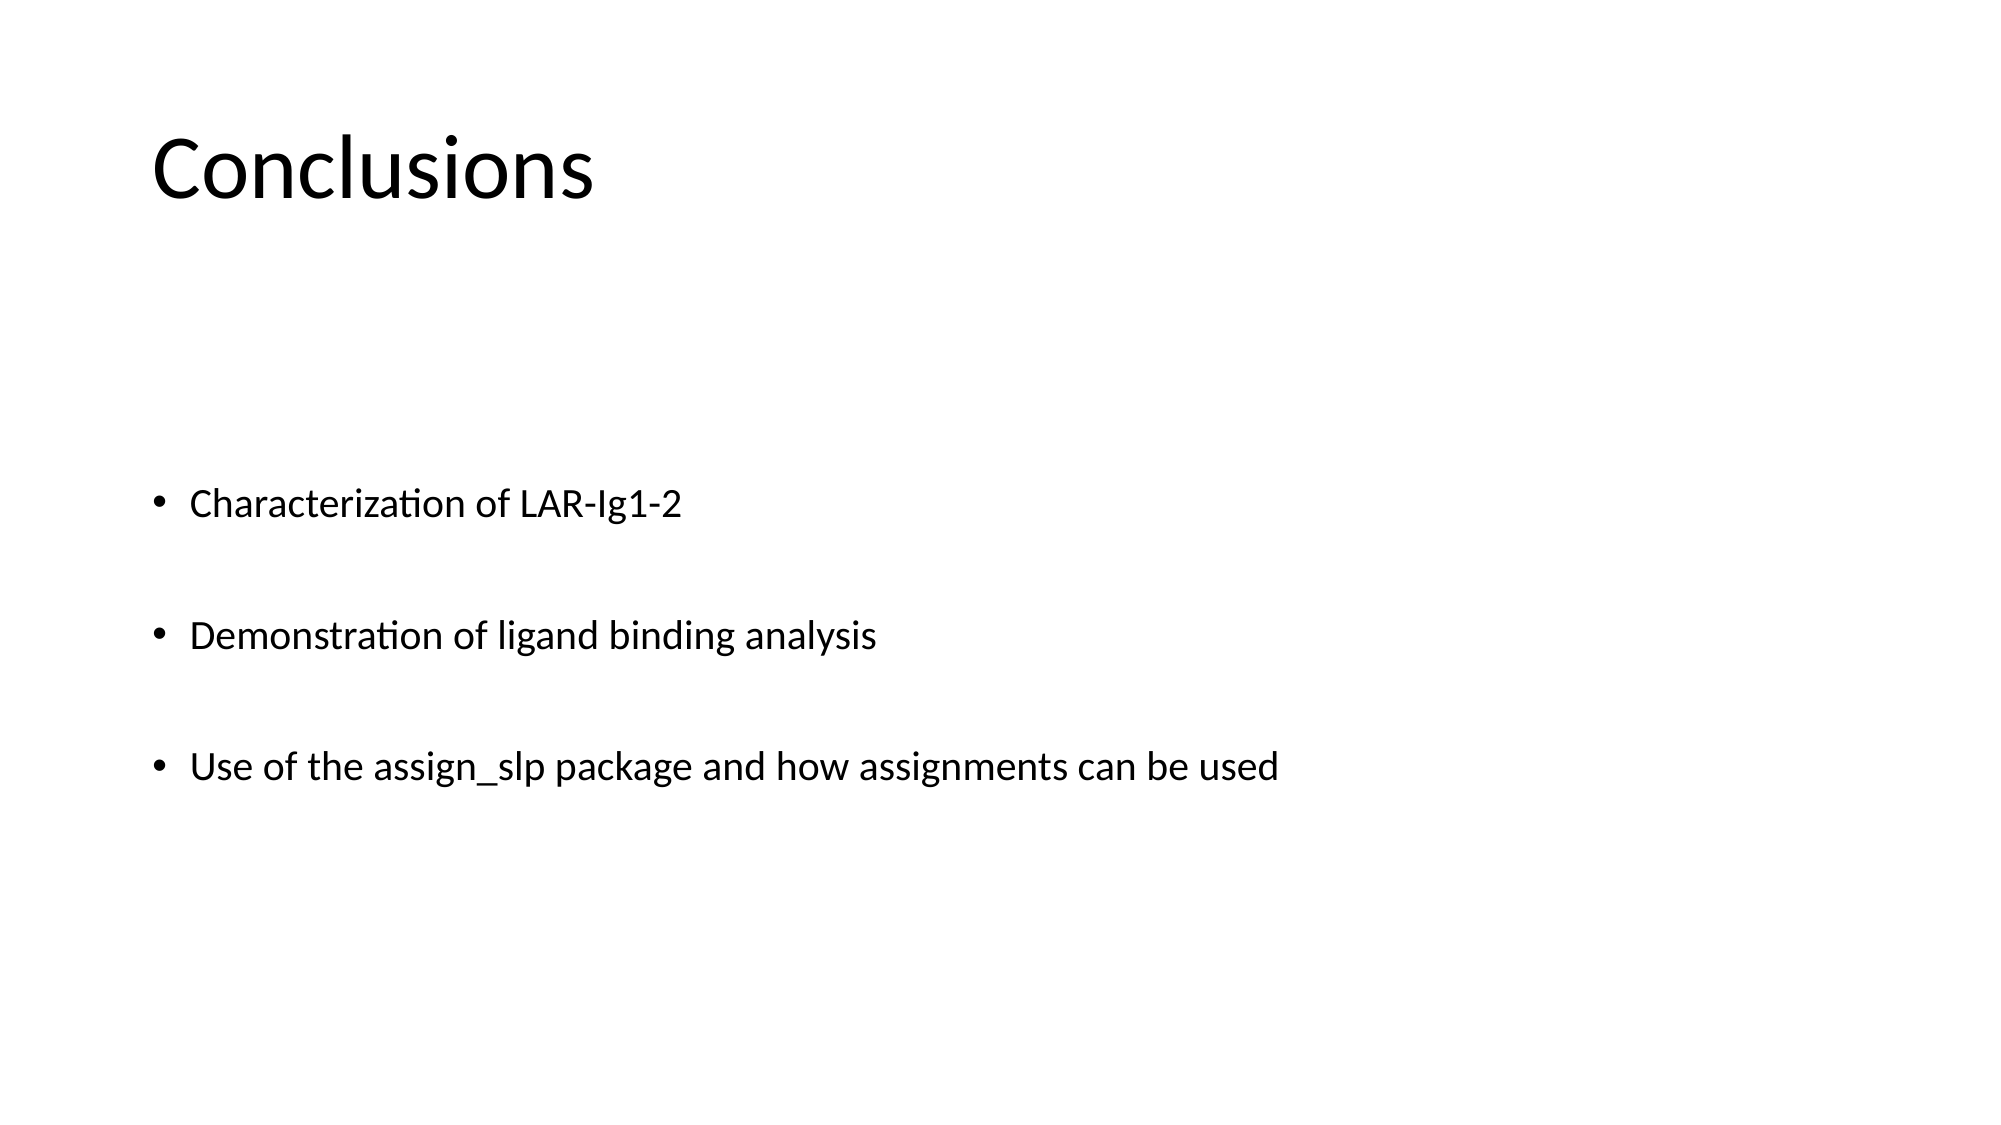

Conclusions

Characterization of LAR-Ig1-2

Demonstration of ligand binding analysis

Use of the assign_slp package and how assignments can be used